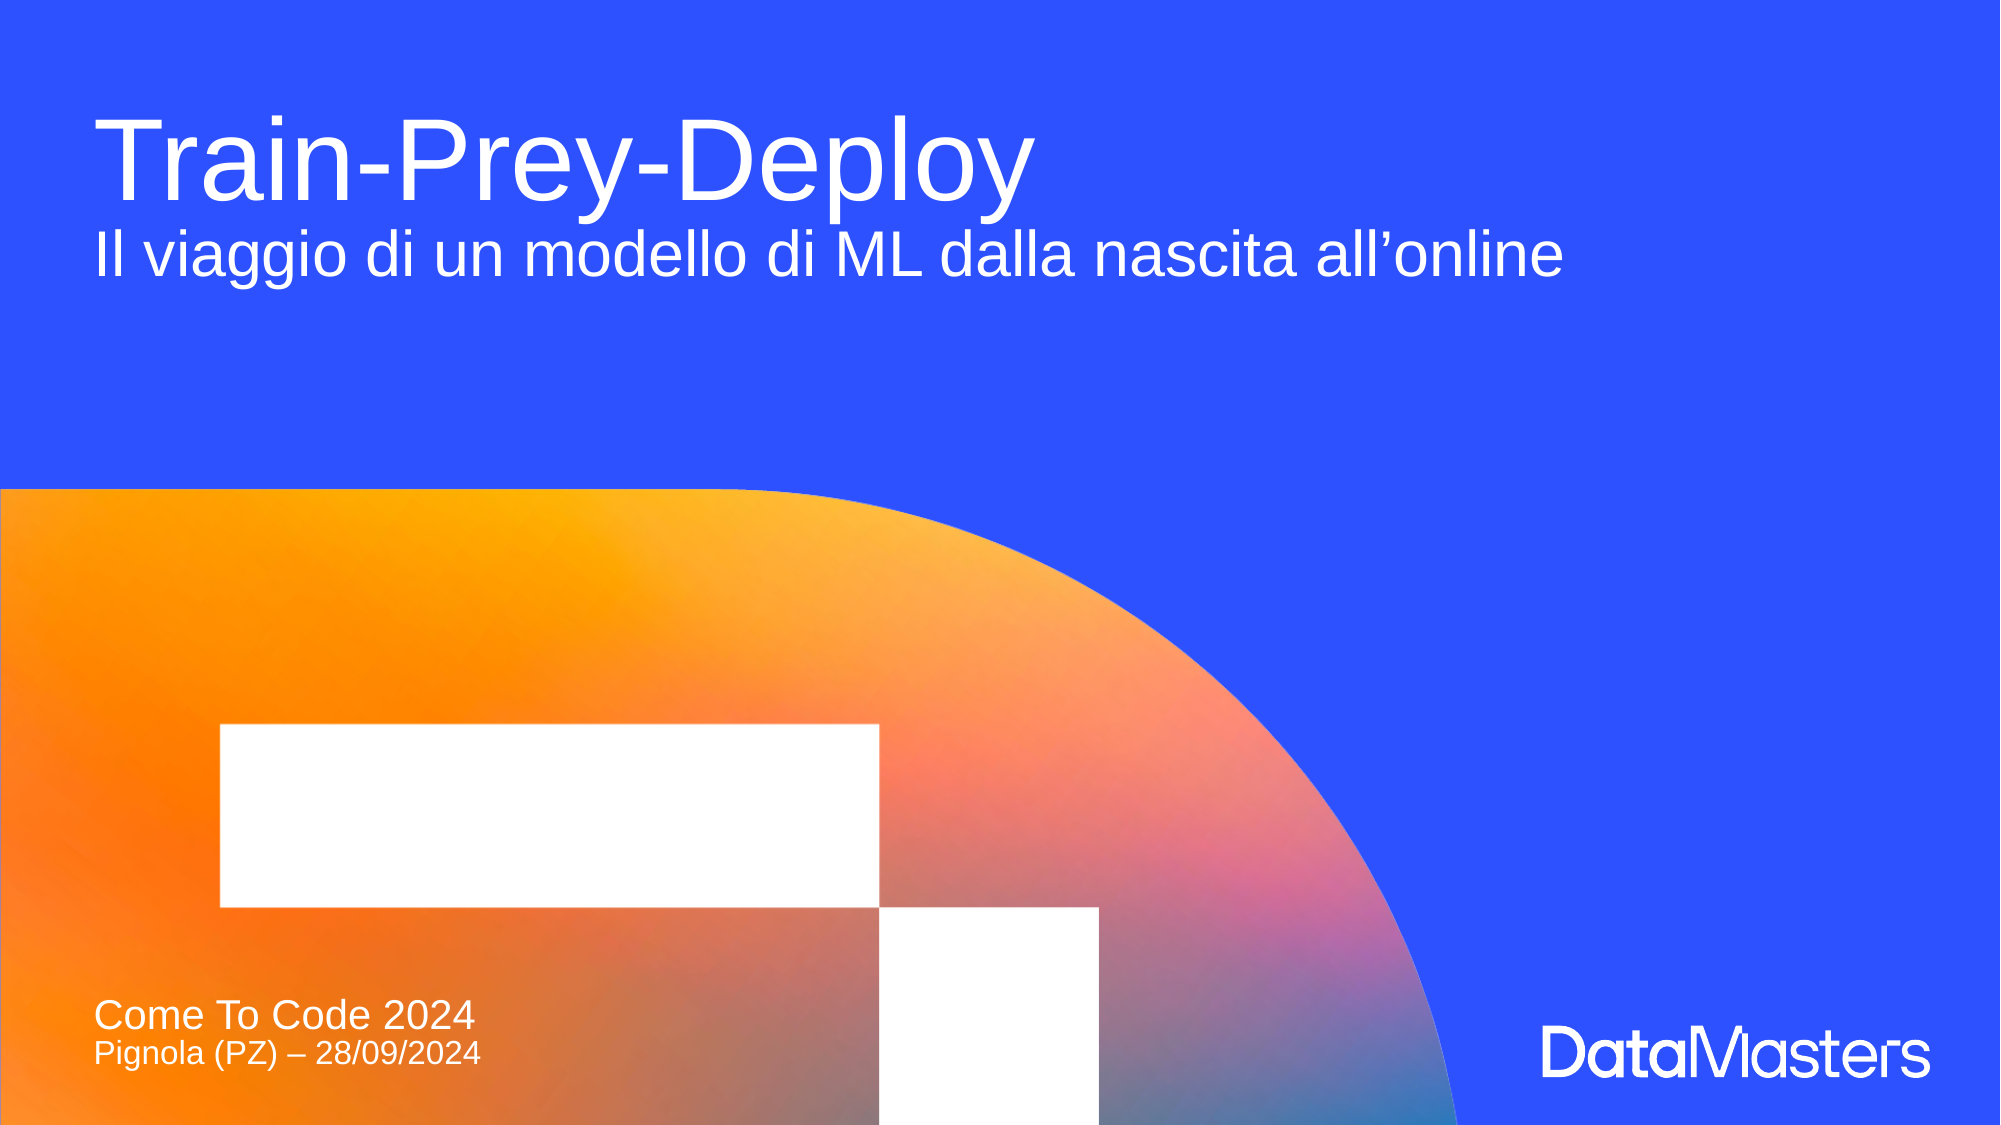

# Train-Prey-Deploy Il viaggio di un modello di ML dalla nascita all’online
Come To Code 2024
Pignola (PZ) – 28/09/2024